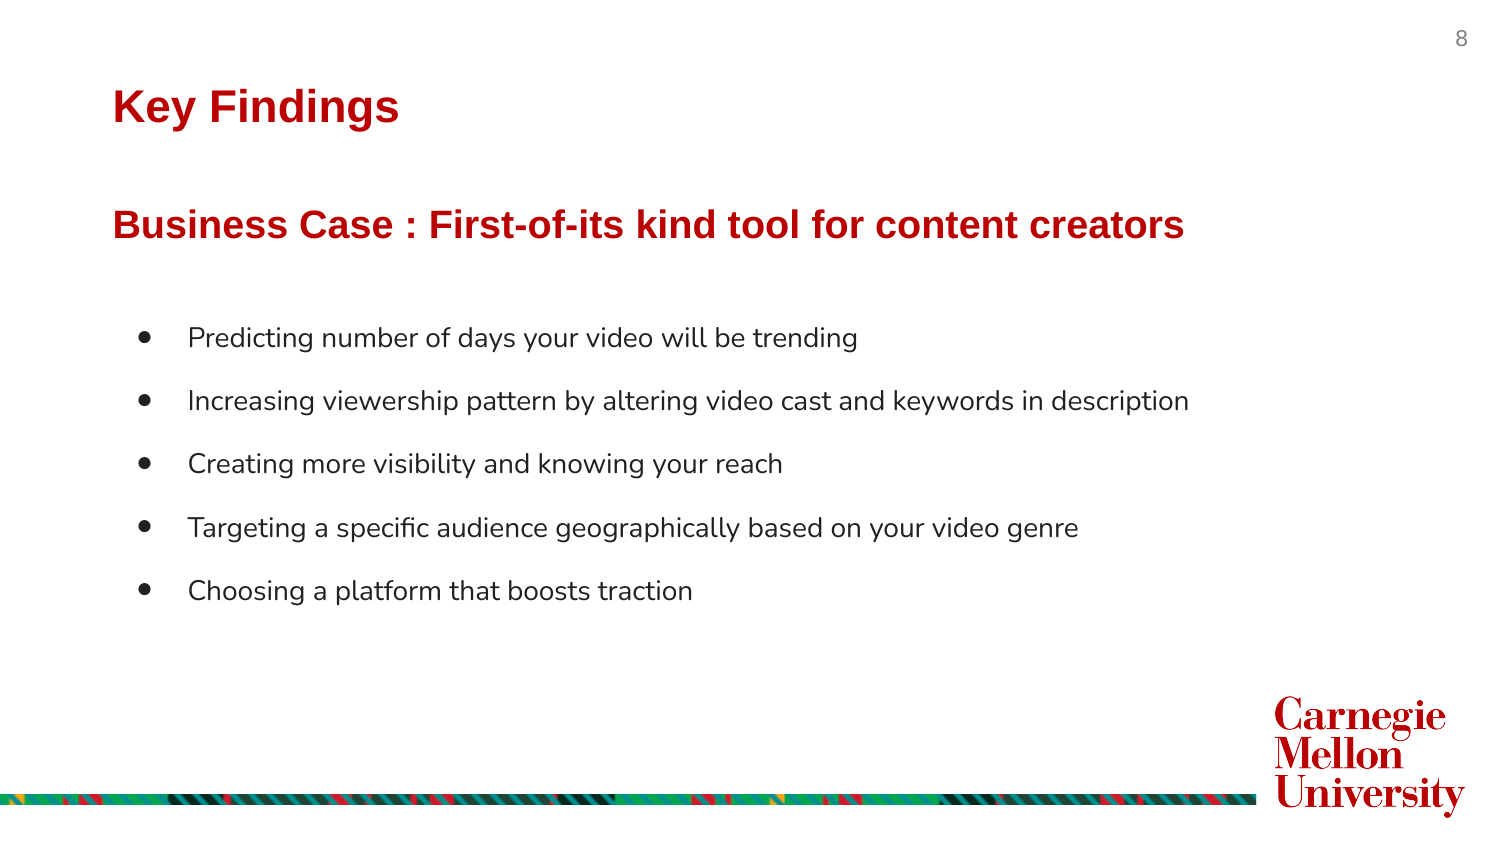

Key Findings
Business Case : First-of-its kind tool for content creators

Predicting number of days your video will be trending
Increasing viewership pattern by altering video cast and keywords in description
Creating more visibility and knowing your reach
Targeting a specific audience geographically based on your video genre
Choosing a platform that boosts traction